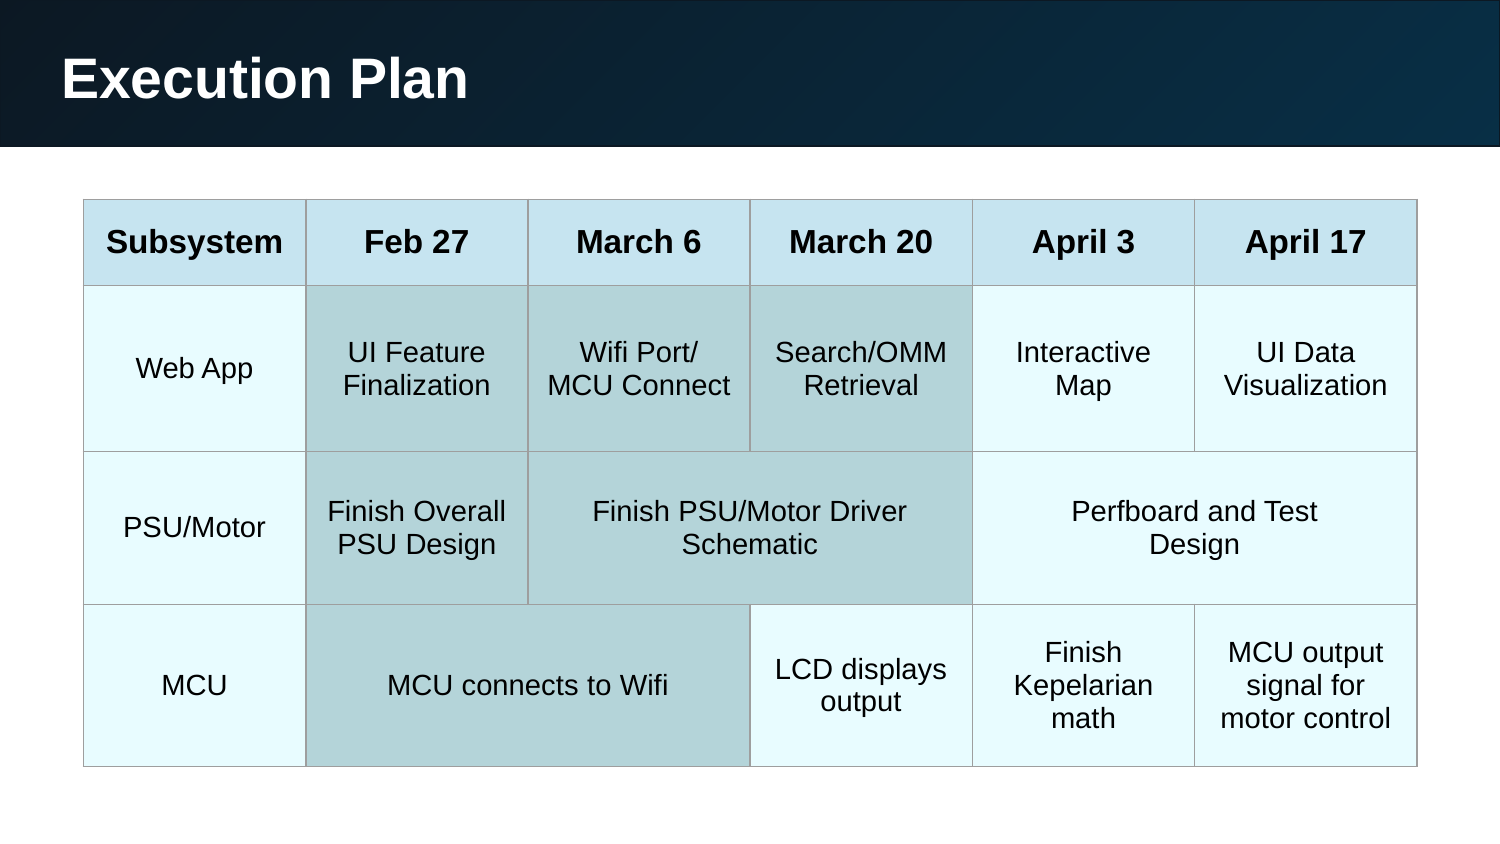

# Execution Plan
| Subsystem | Feb 27 | March 6 | March 20 | April 3 | April 17 |
| --- | --- | --- | --- | --- | --- |
| Web App | UI Feature Finalization | Wifi Port/ MCU Connect | Search/OMM Retrieval | Interactive Map | UI Data Visualization |
| PSU/Motor | Finish Overall PSU Design | Finish PSU/Motor Driver Schematic |  | Perfboard and Test Design |  |
| MCU | MCU connects to Wifi |  | LCD displays output | Finish Kepelarian math | MCU output signal for motor control |